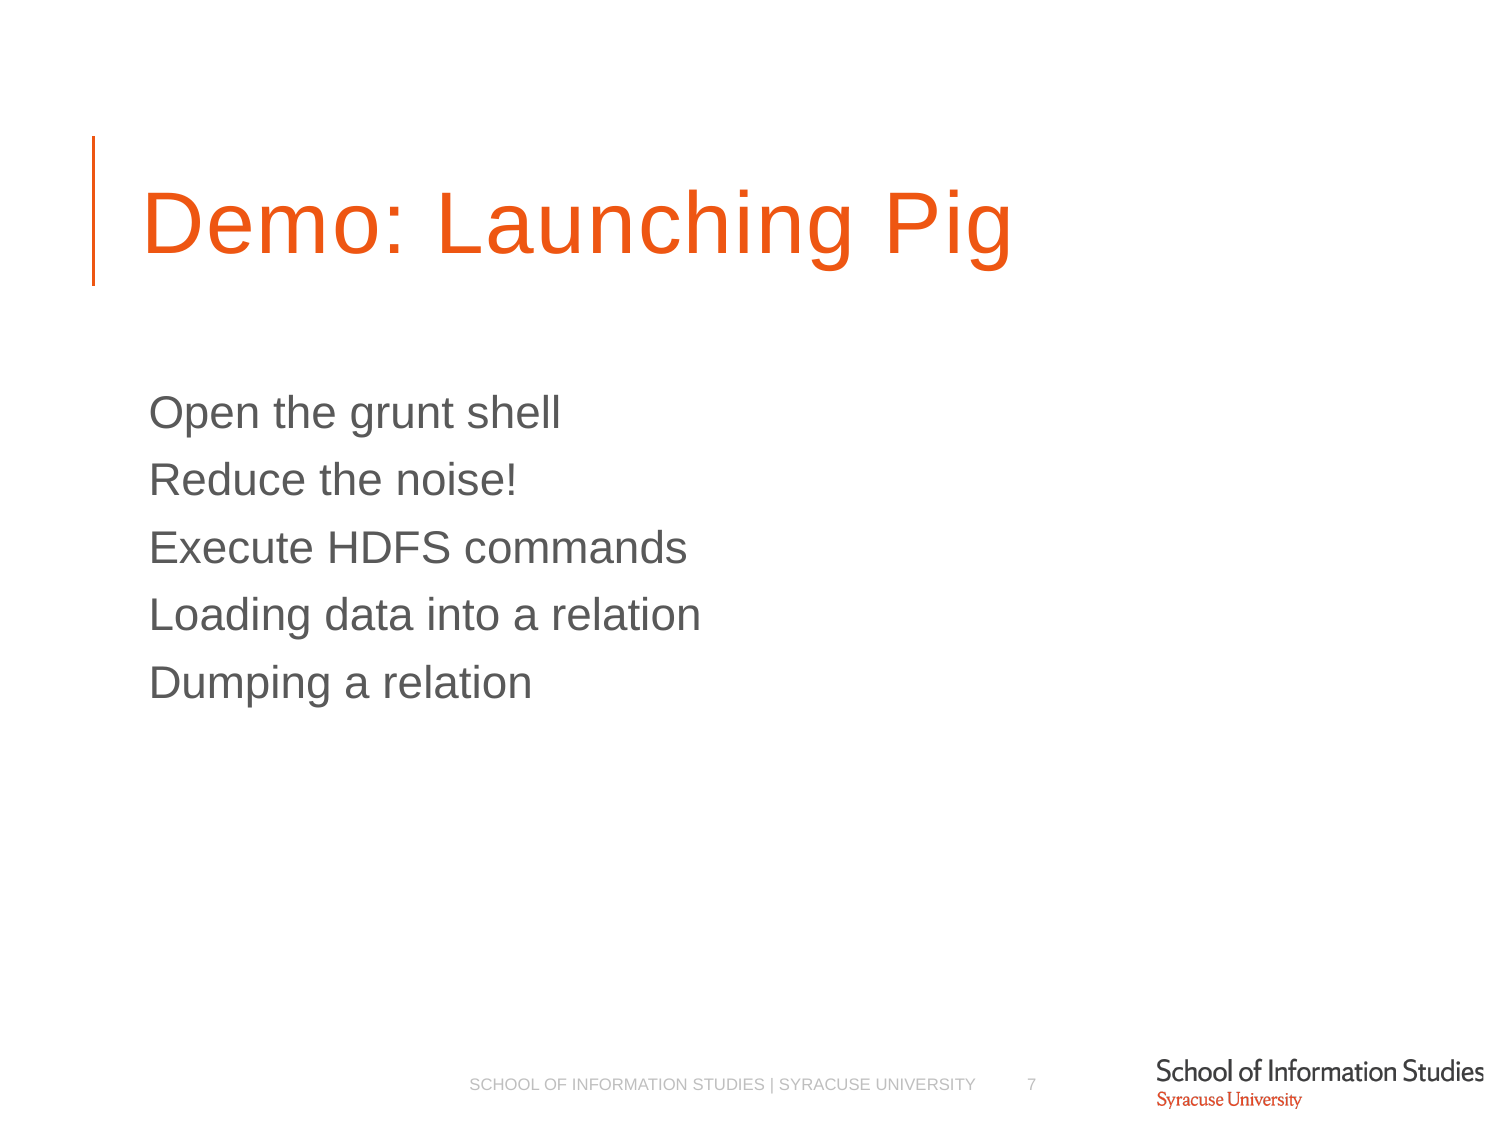

# Demo: Launching Pig
Open the grunt shell
Reduce the noise!
Execute HDFS commands
Loading data into a relation
Dumping a relation
School of Information Studies | Syracuse University
7